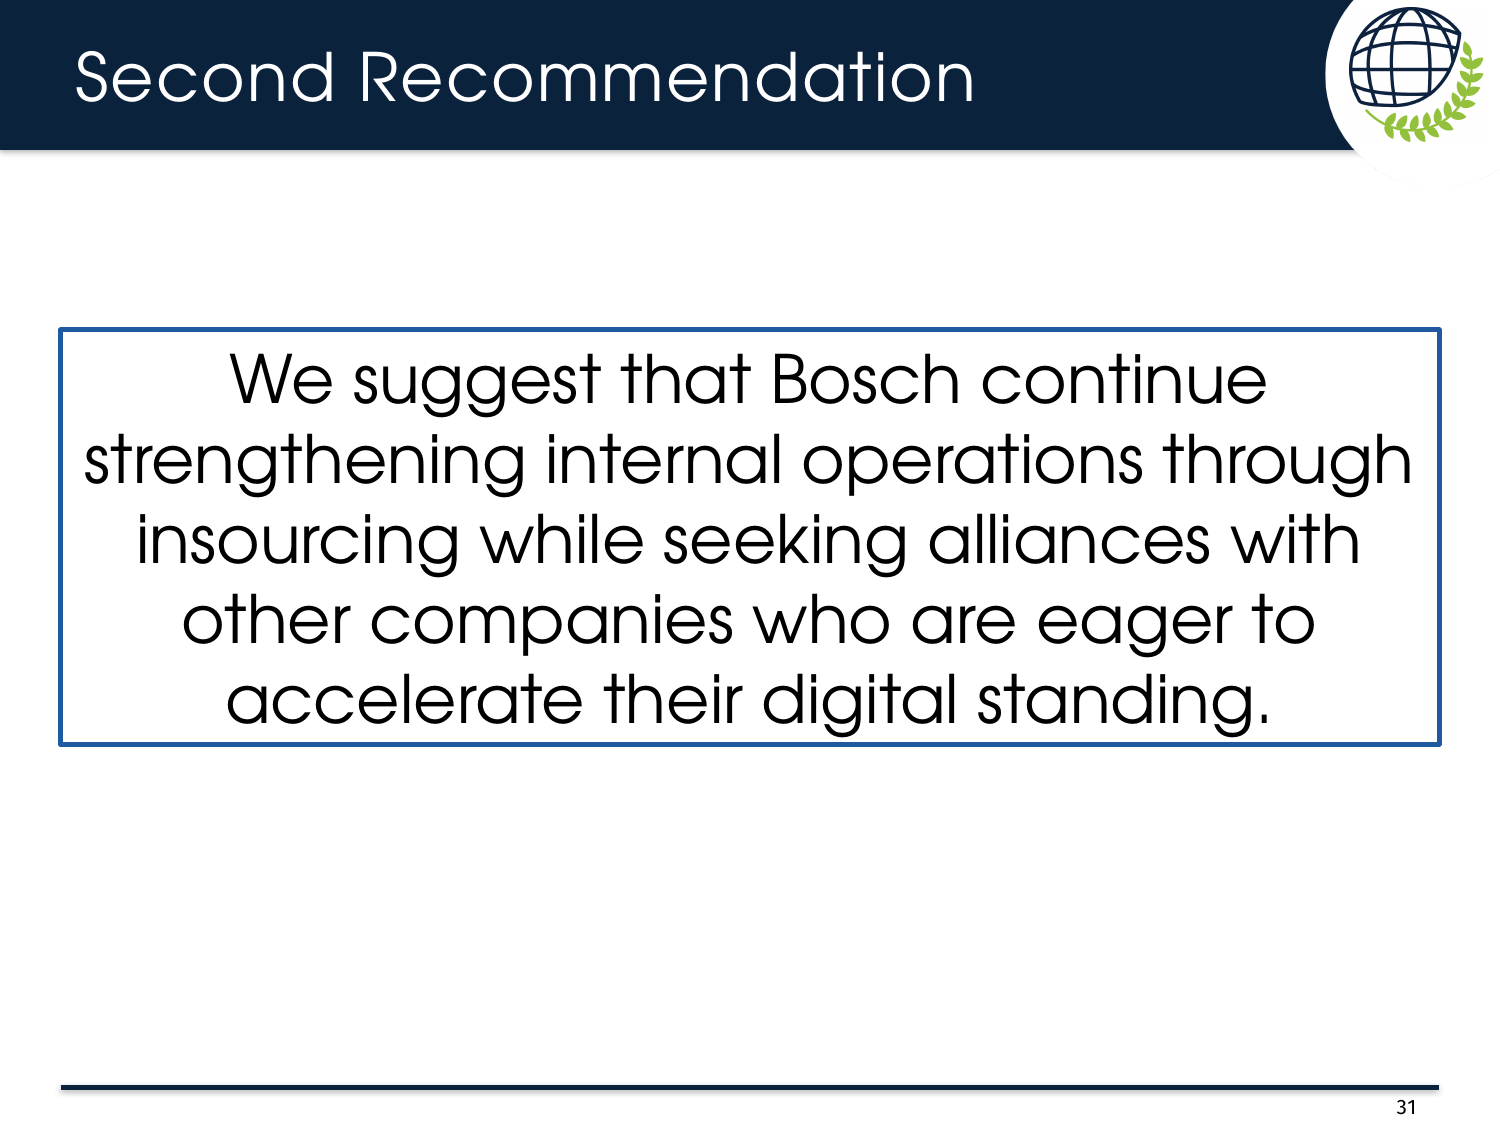

# Second Recommendation
We suggest that Bosch continue strengthening internal operations through insourcing while seeking alliances with other companies who are eager to accelerate their digital standing.
31